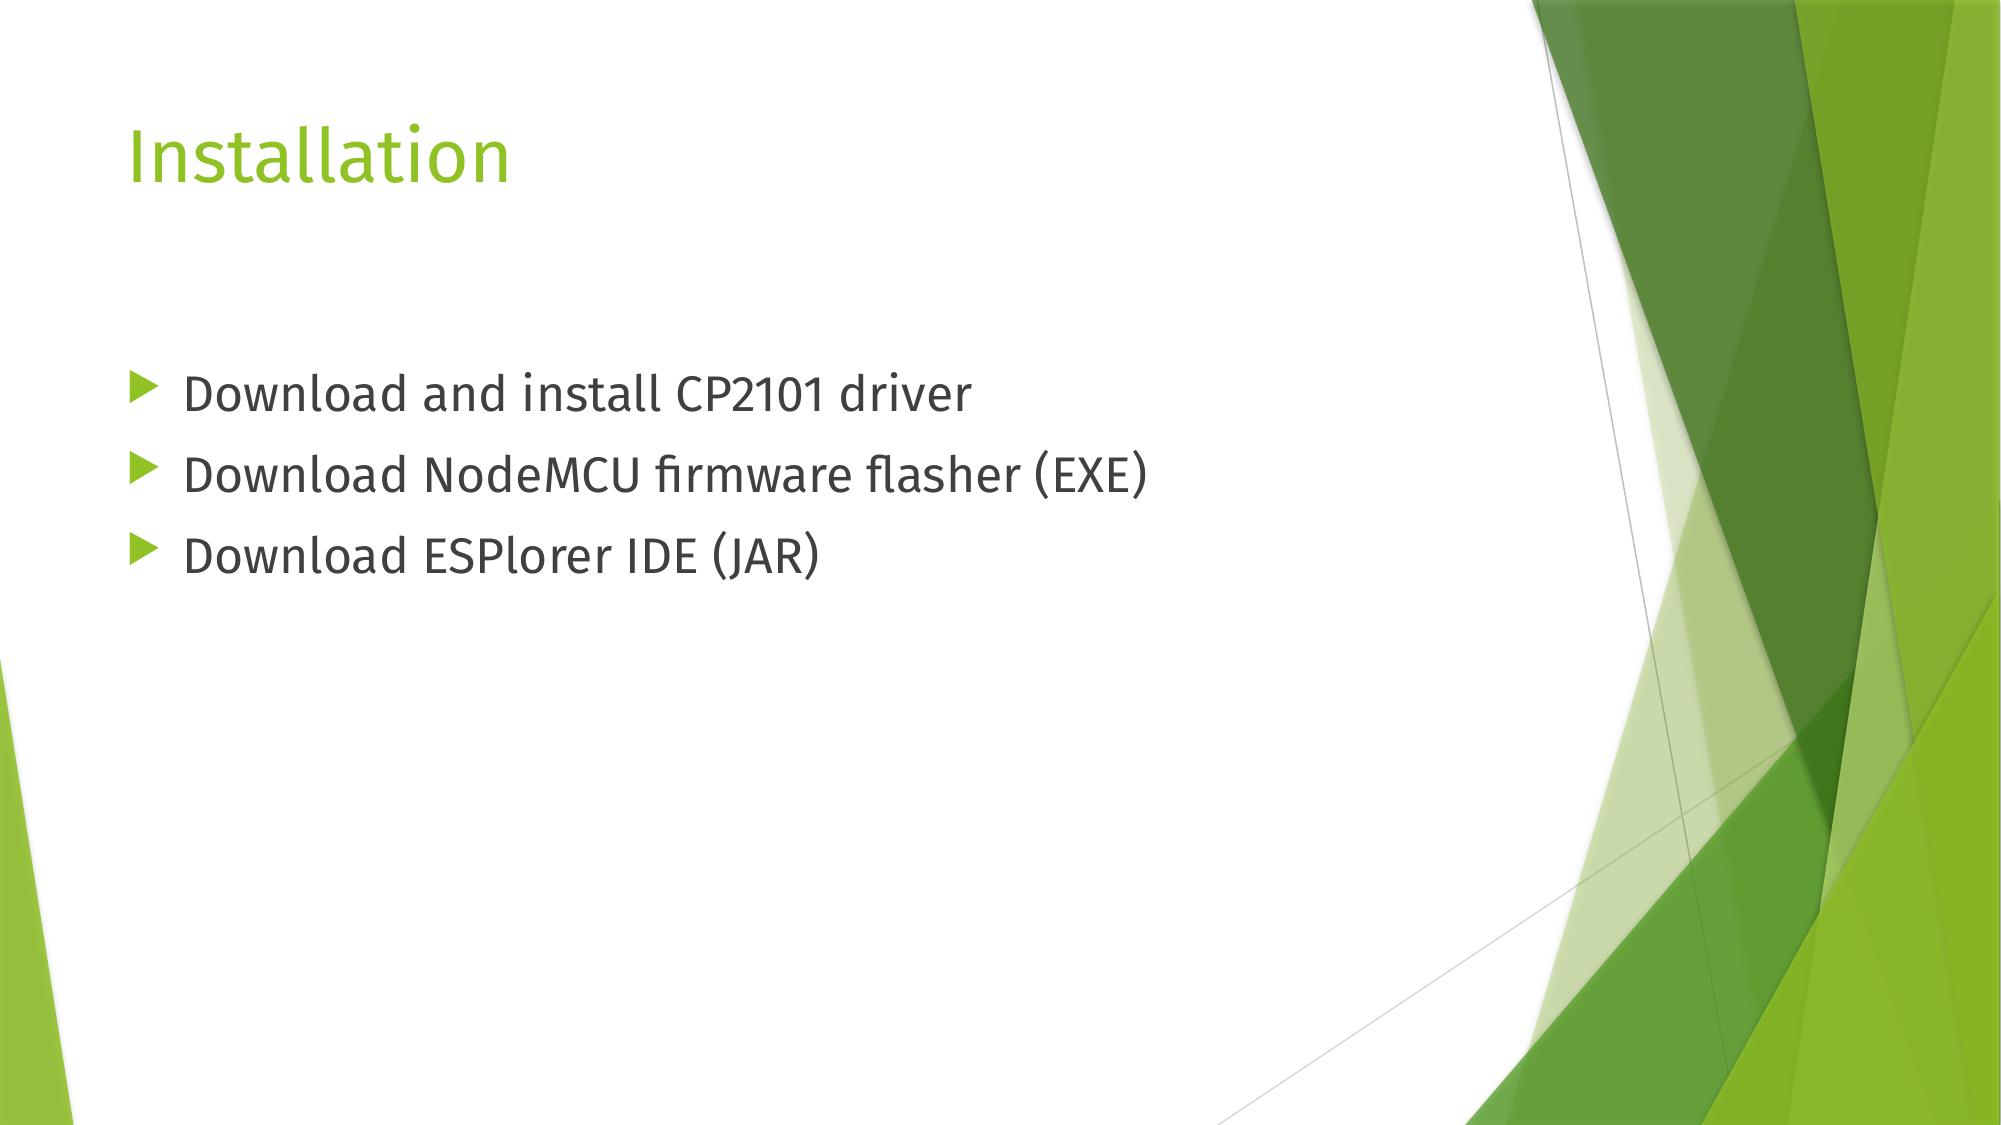

# Installation
Download and install CP2101 driver
Download NodeMCU firmware flasher (EXE)
Download ESPlorer IDE (JAR)